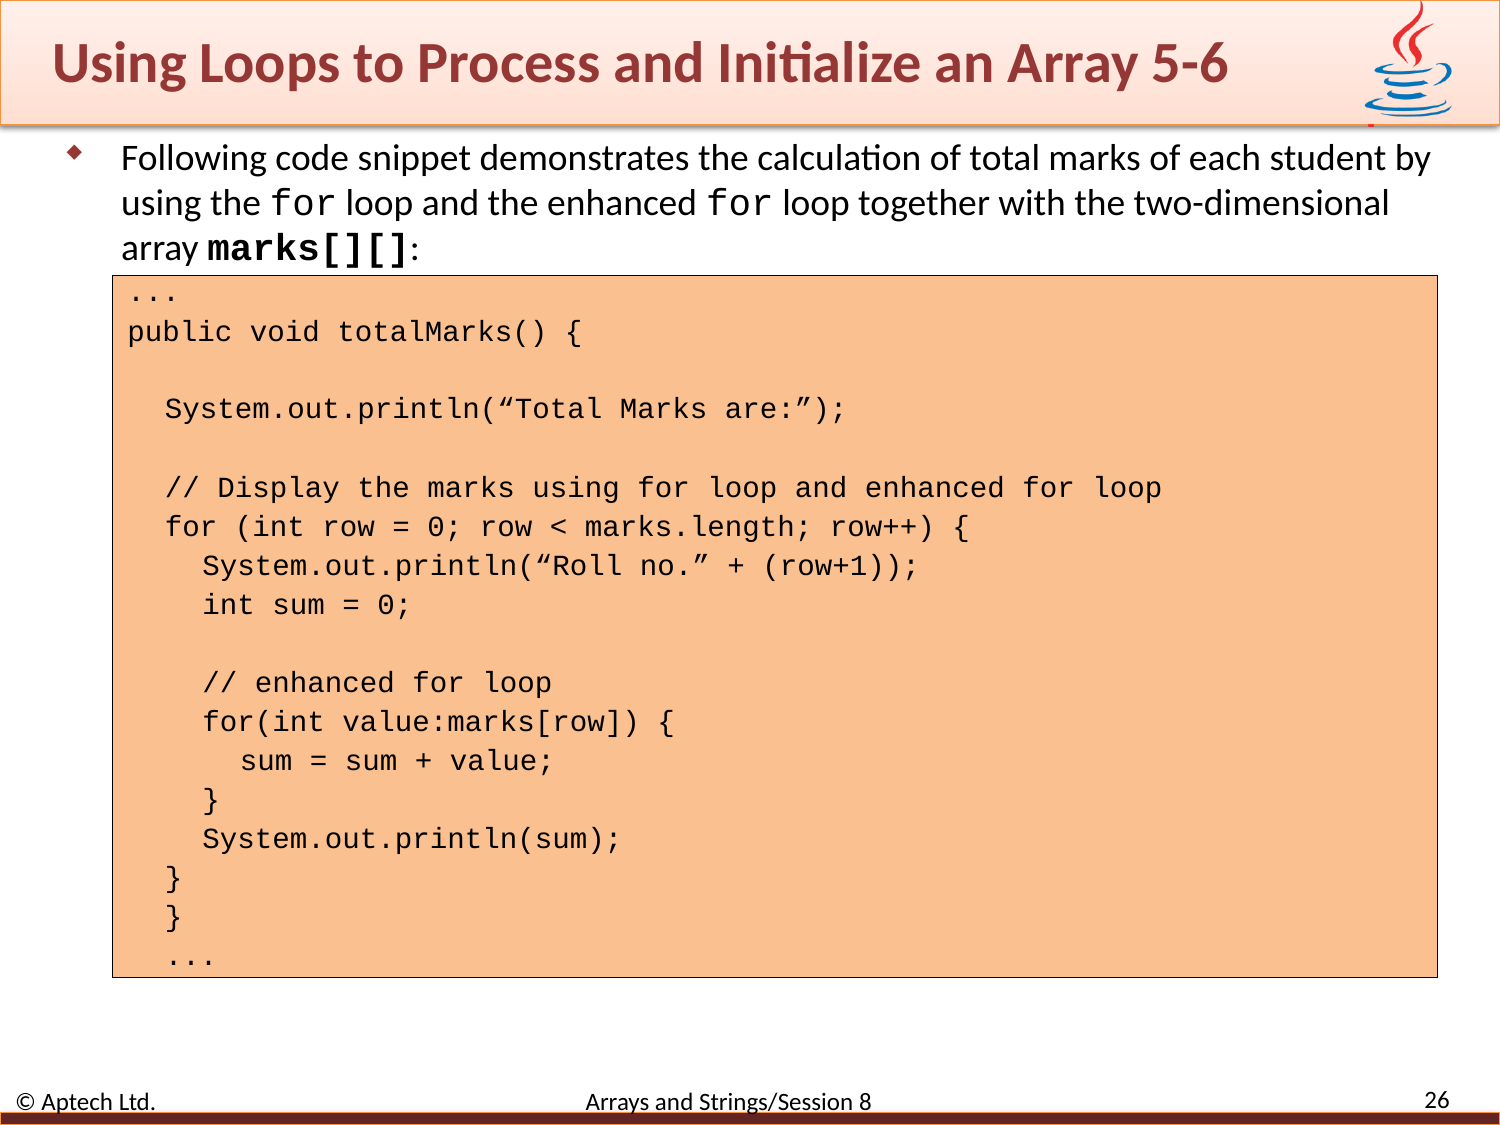

# Using Loops to Process and Initialize an Array 5-6
Following code snippet demonstrates the calculation of total marks of each student by using the for loop and the enhanced for loop together with the two-dimensional array marks[][]:
...
public void totalMarks() {

System.out.println(“Total Marks are:”);

// Display the marks using for loop and enhanced for loop
for (int row = 0; row < marks.length; row++) {
System.out.println(“Roll no.” + (row+1));
int sum = 0;

// enhanced for loop
for(int value:marks[row]) {
sum = sum + value;
}
System.out.println(sum);
}
}
...
26
© Aptech Ltd.                                                                           Arrays and Strings/Session 8